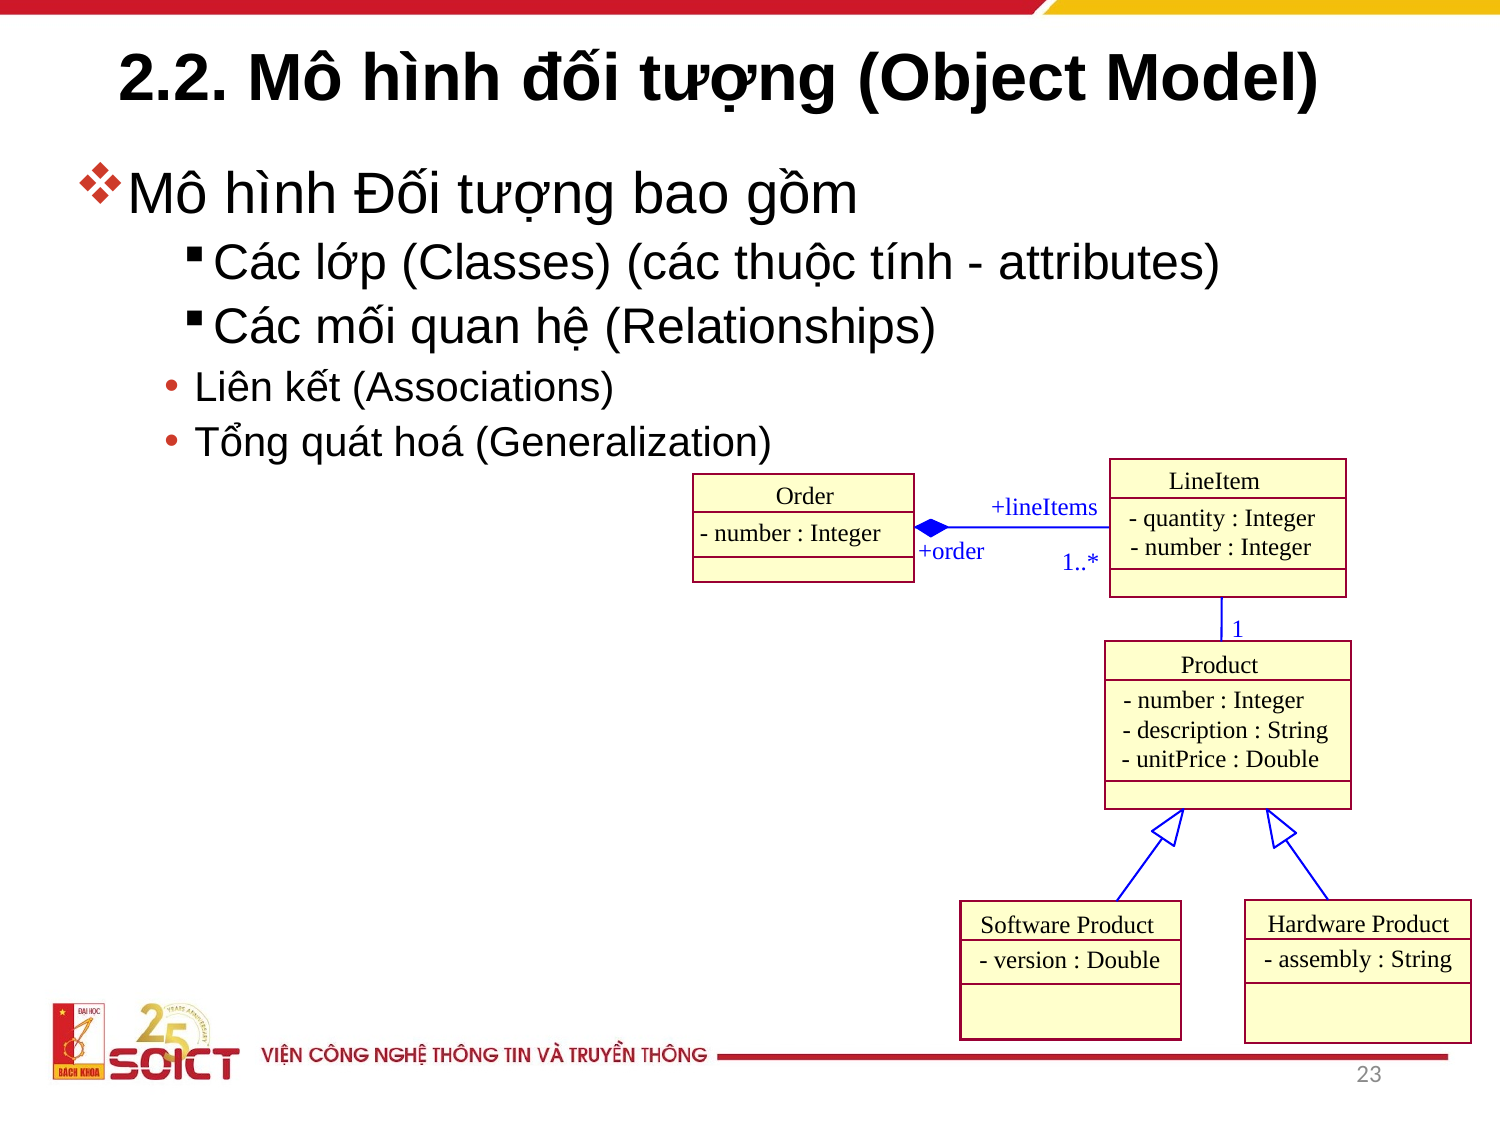

# 2.2. Mô hình đối tượng (Object Model)
Mô hình Đối tượng bao gồm
Các lớp (Classes) (các thuộc tính - attributes)
Các mối quan hệ (Relationships)
Liên kết (Associations)
Tổng quát hoá (Generalization)

LineItem

Order
+lineItems

- quantity : Integer

- number : Integer

- number : Integer
+order
1..*

1

Product

- number : Integer
- description : String
- unitPrice : Double

Hardware Product
Software Product

- assembly : String
- version : Double

23